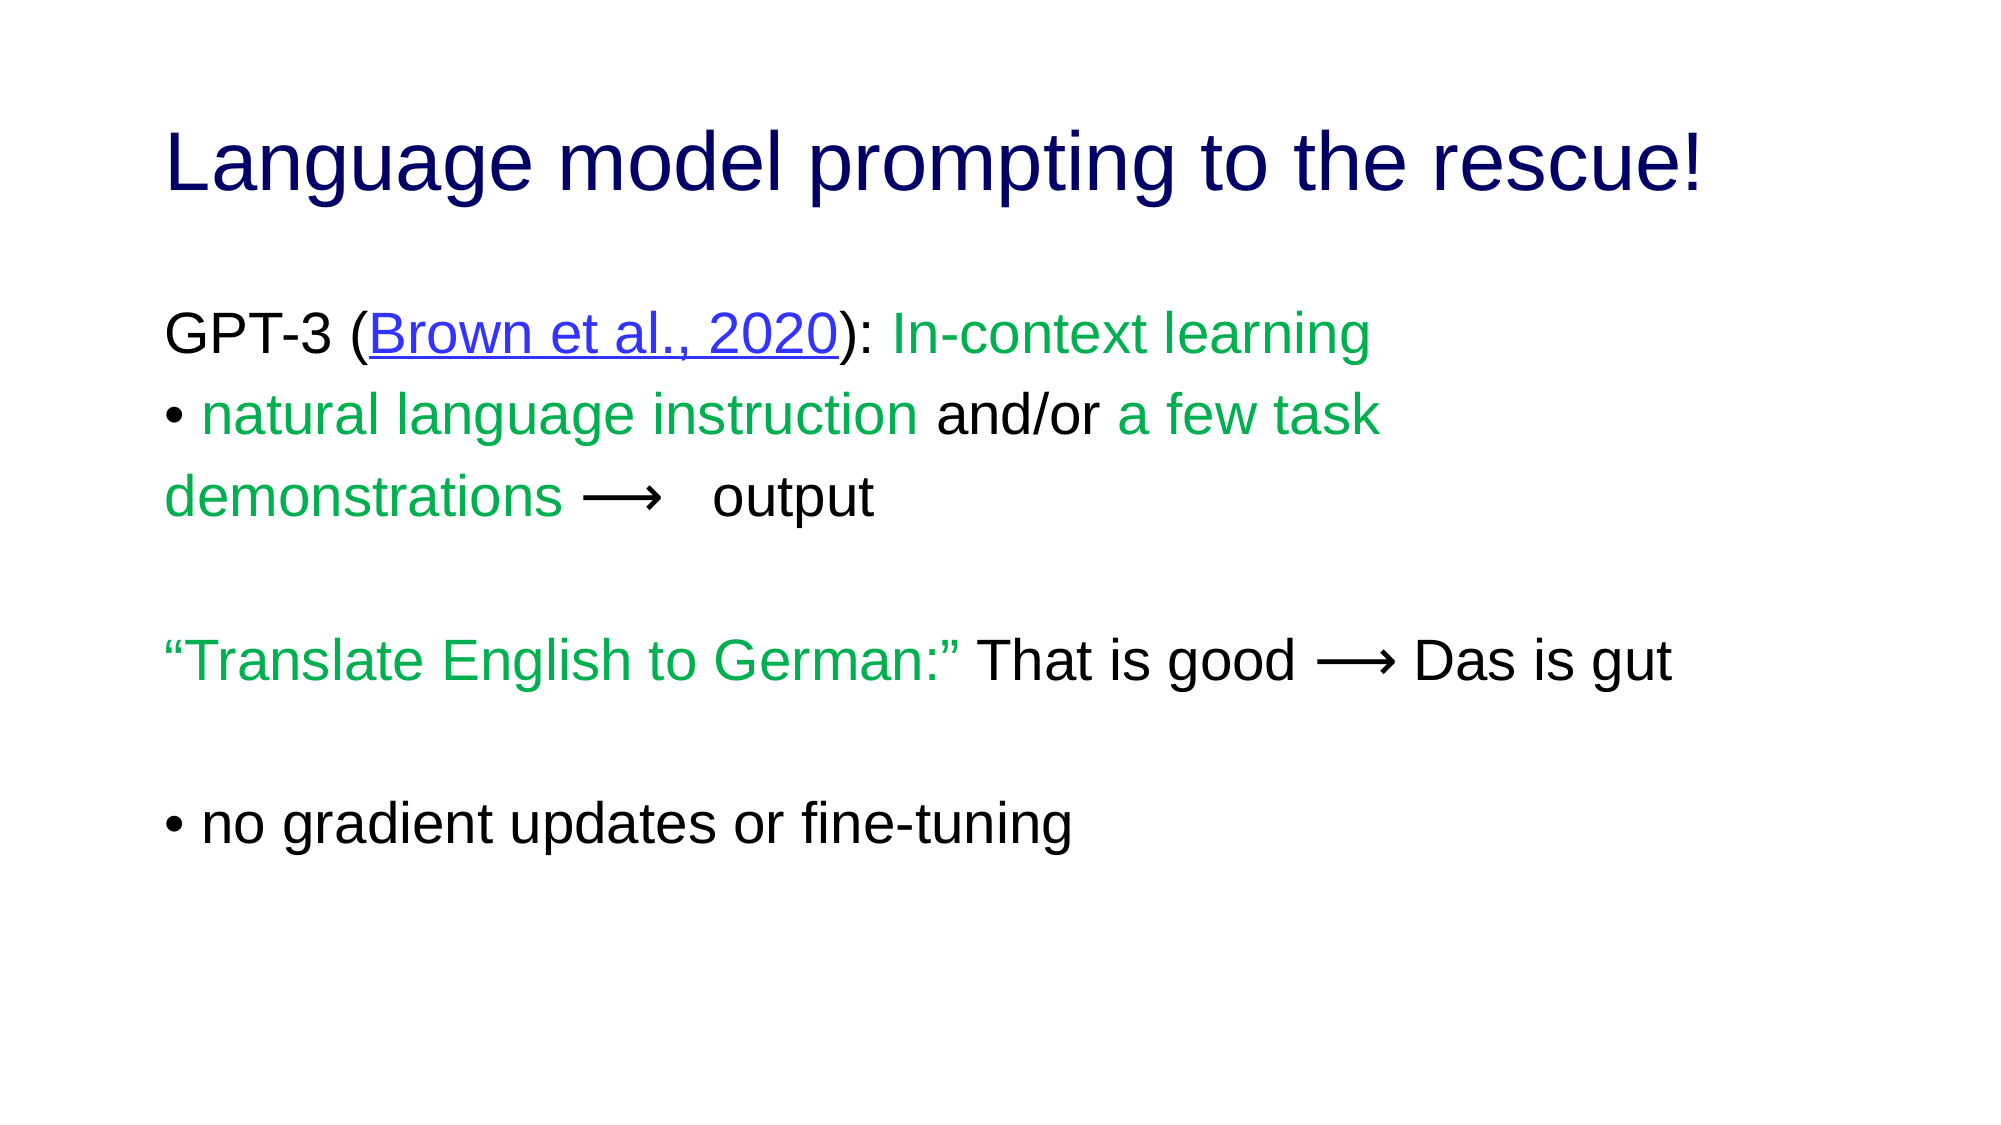

# Language model prompting to the rescue!
GPT-3 (Brown et al., 2020): In-context learning
• natural language instruction and/or a few task
demonstrations ⟶   output

“Translate English to German:” That is good ⟶ Das is gut

• no gradient updates or fine-tuning
16